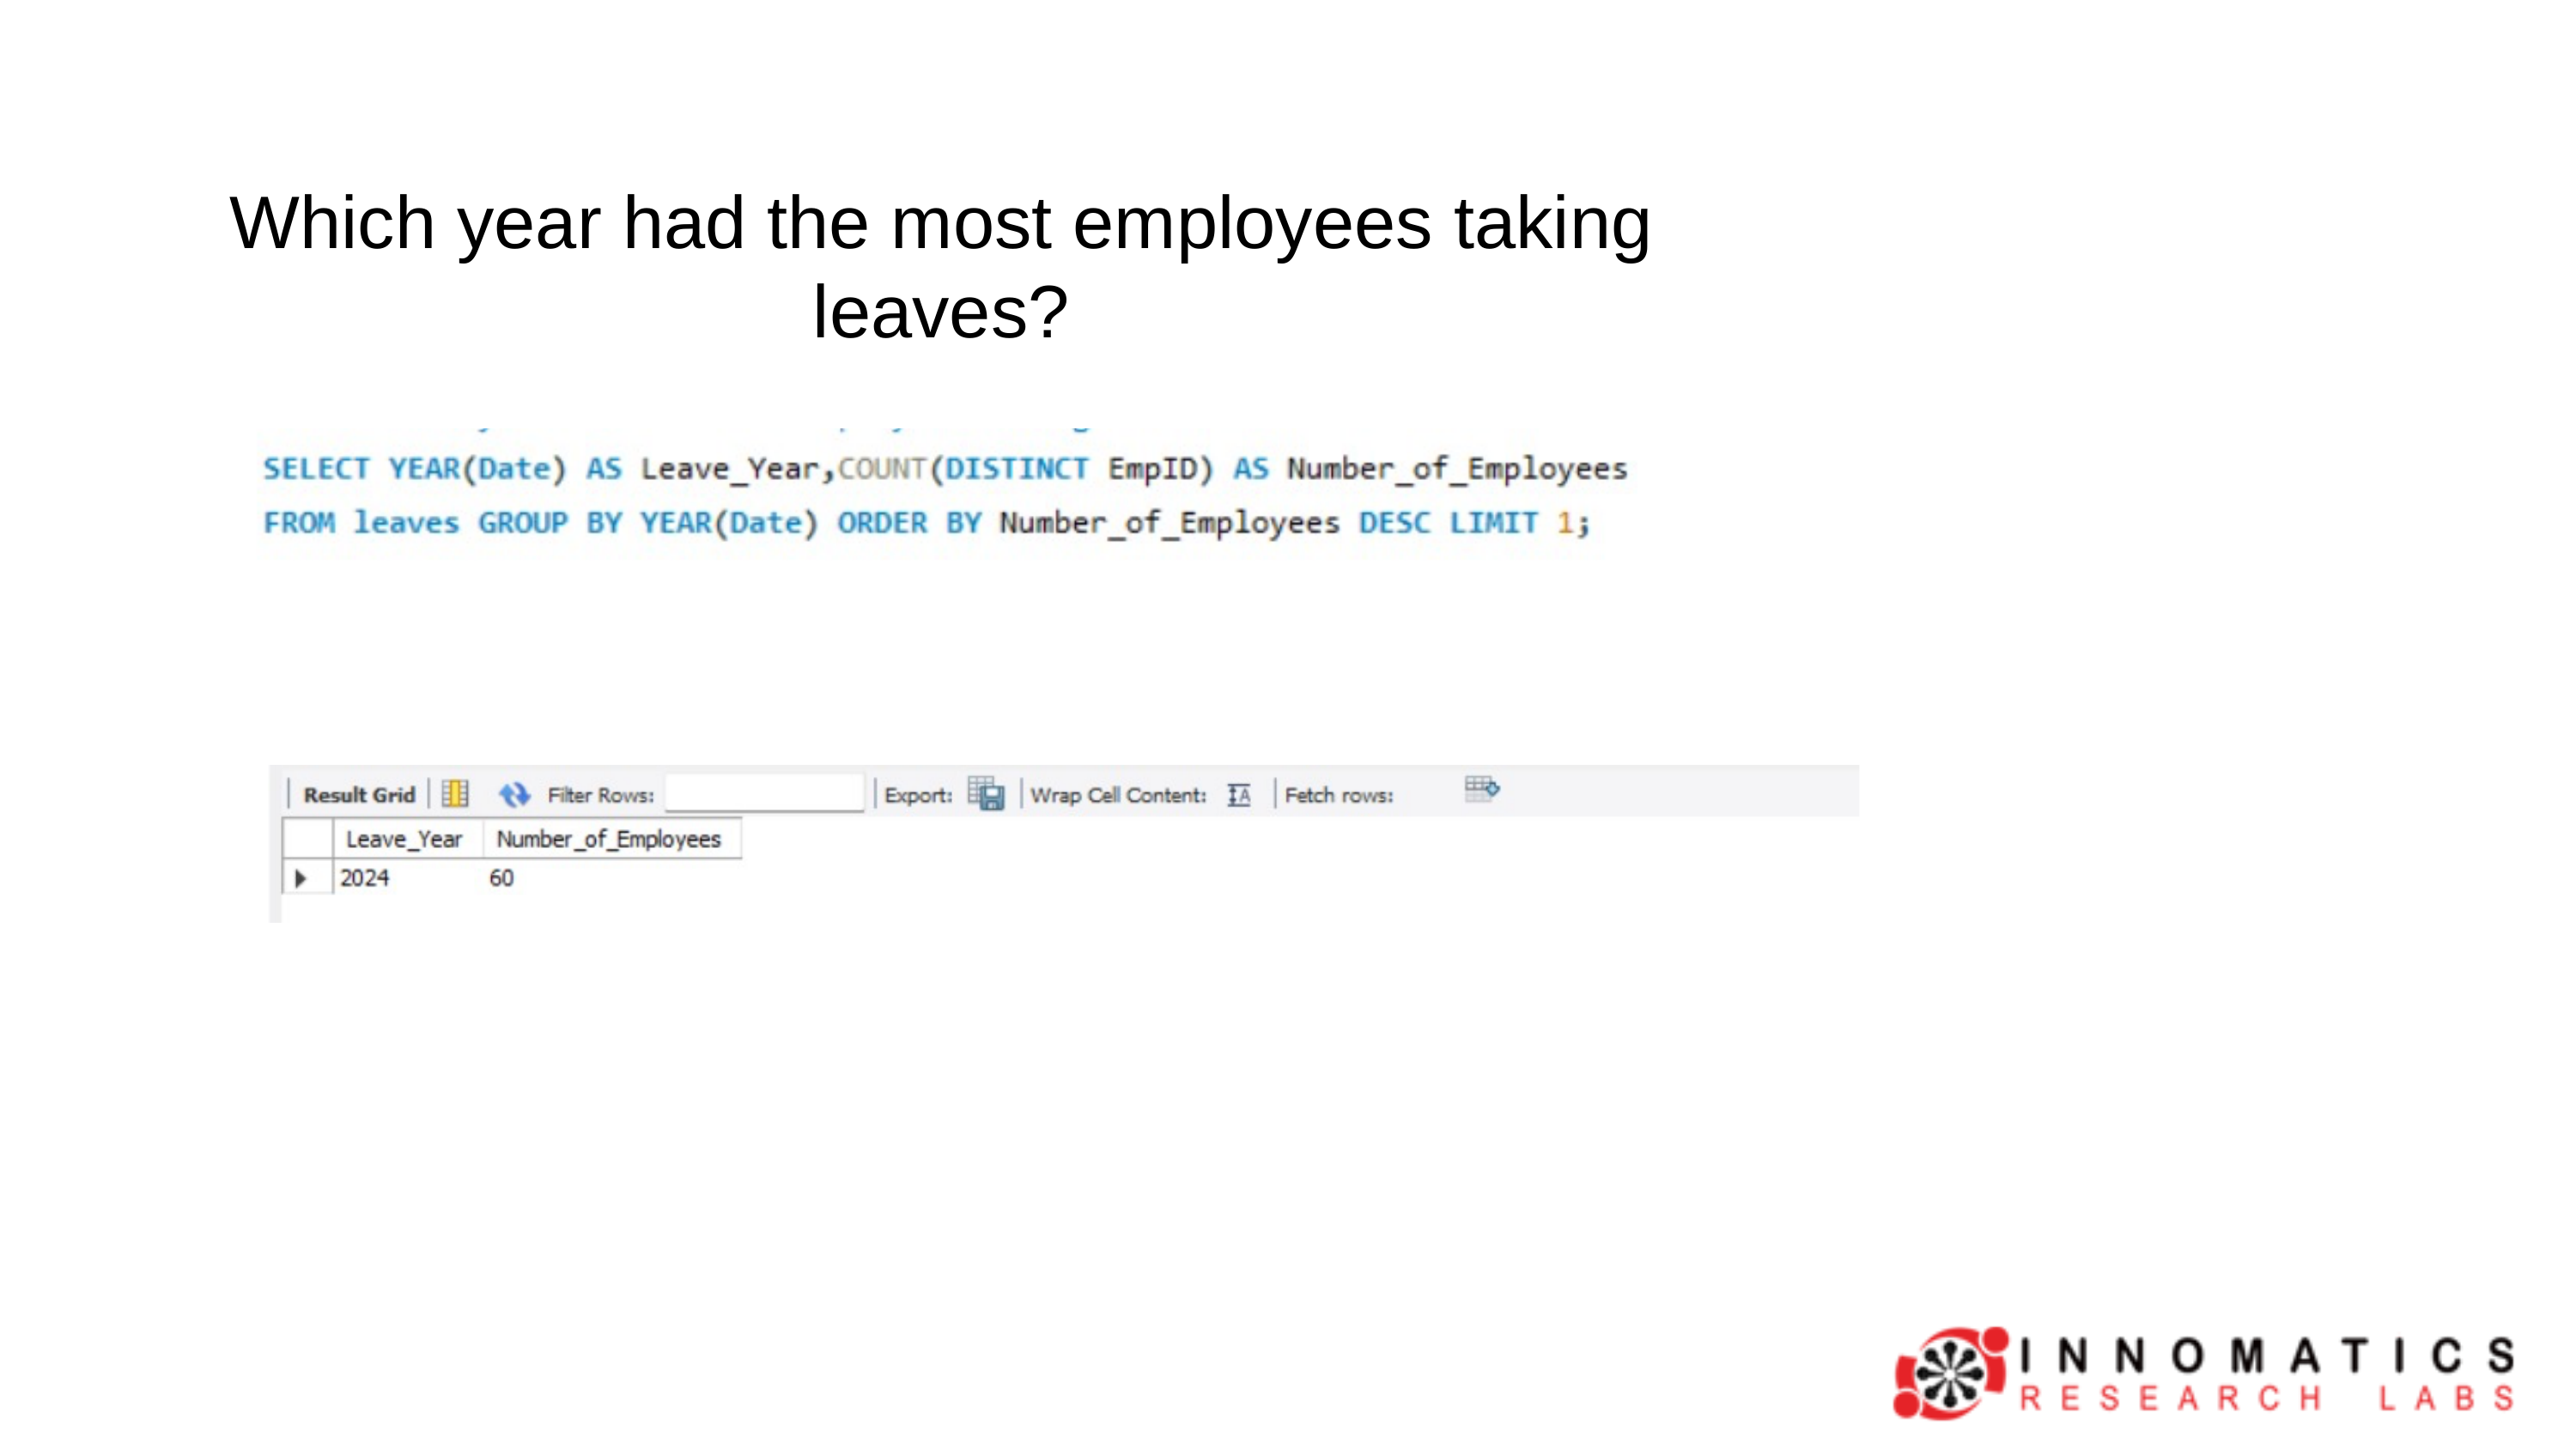

Which year had the most employees taking leaves?